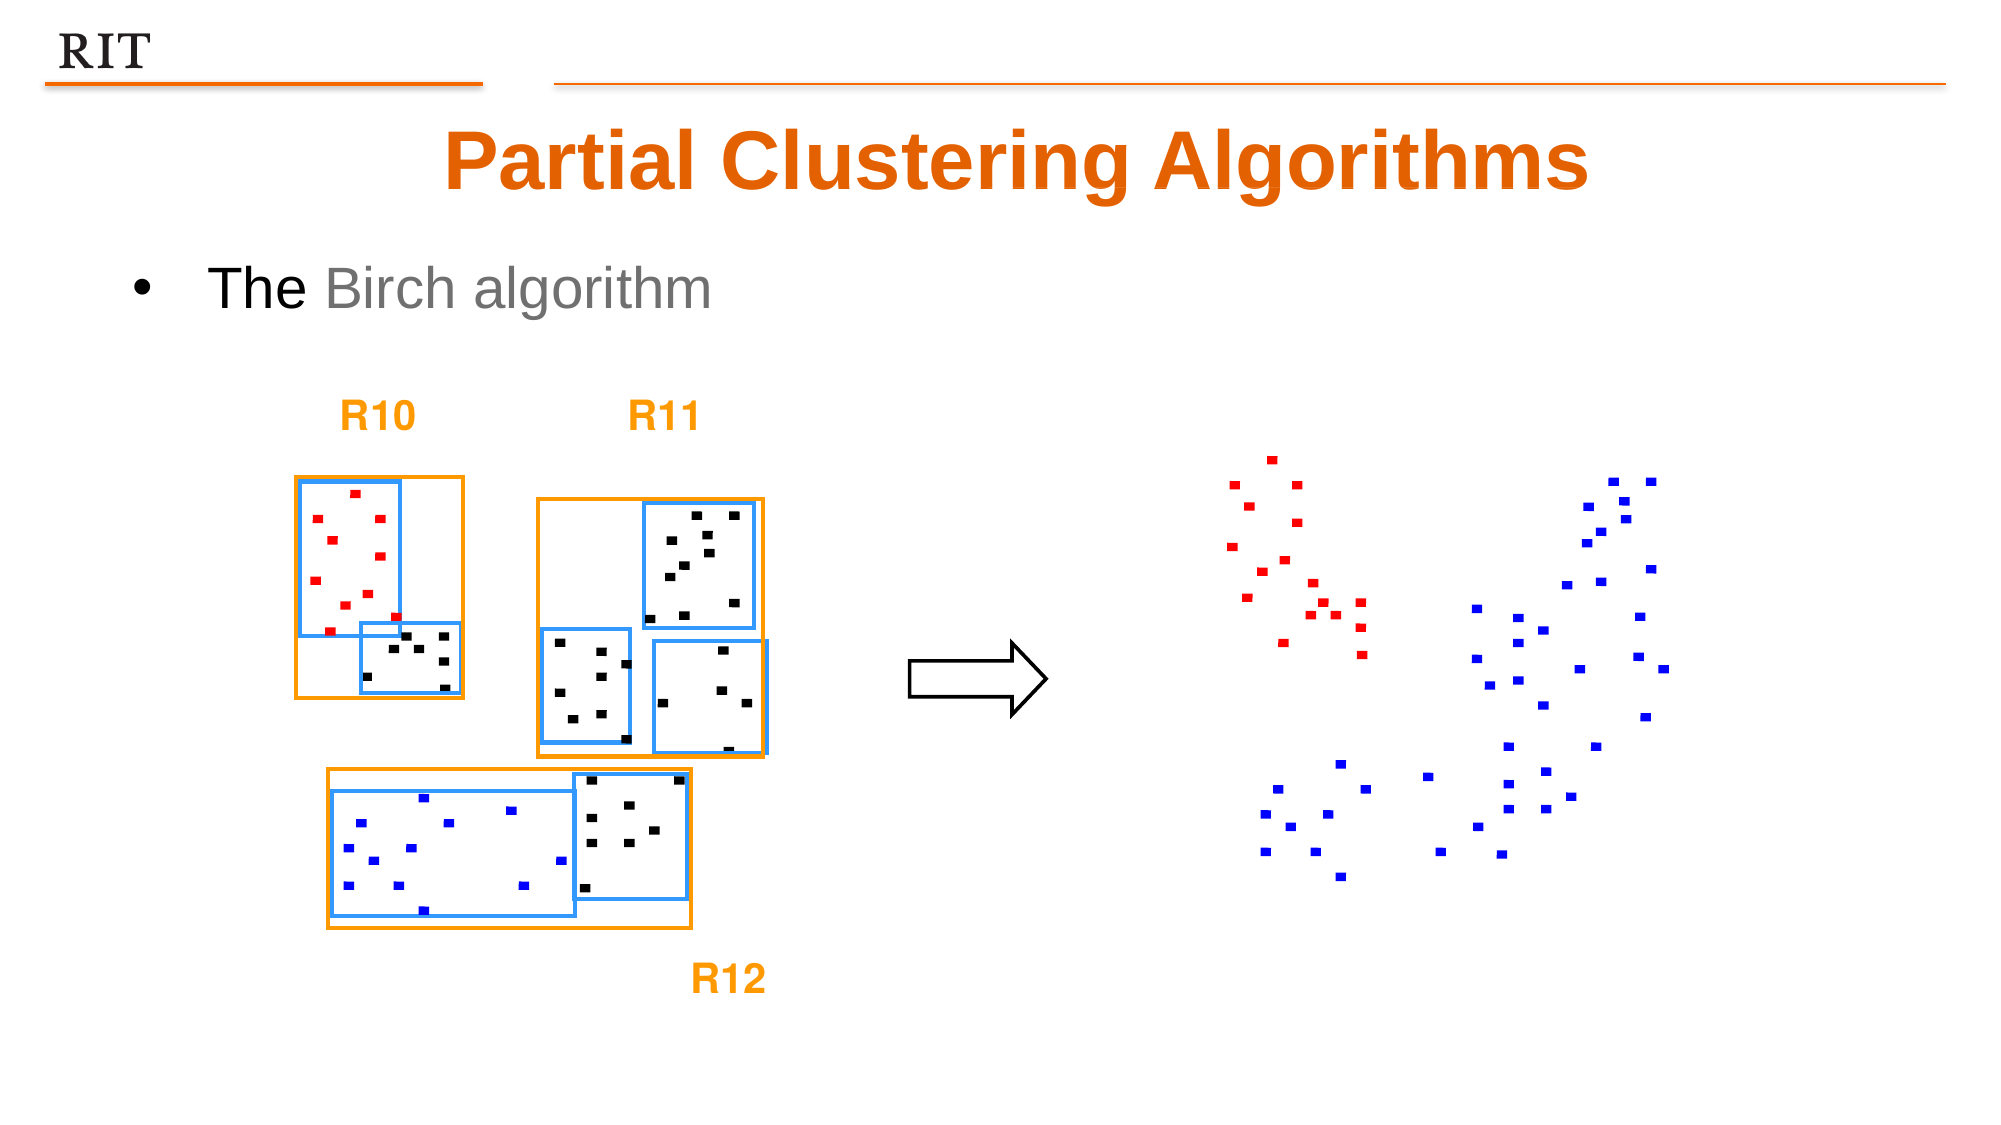

Partial Clustering Algorithms

The Birch algorithm
R10
R11

R12